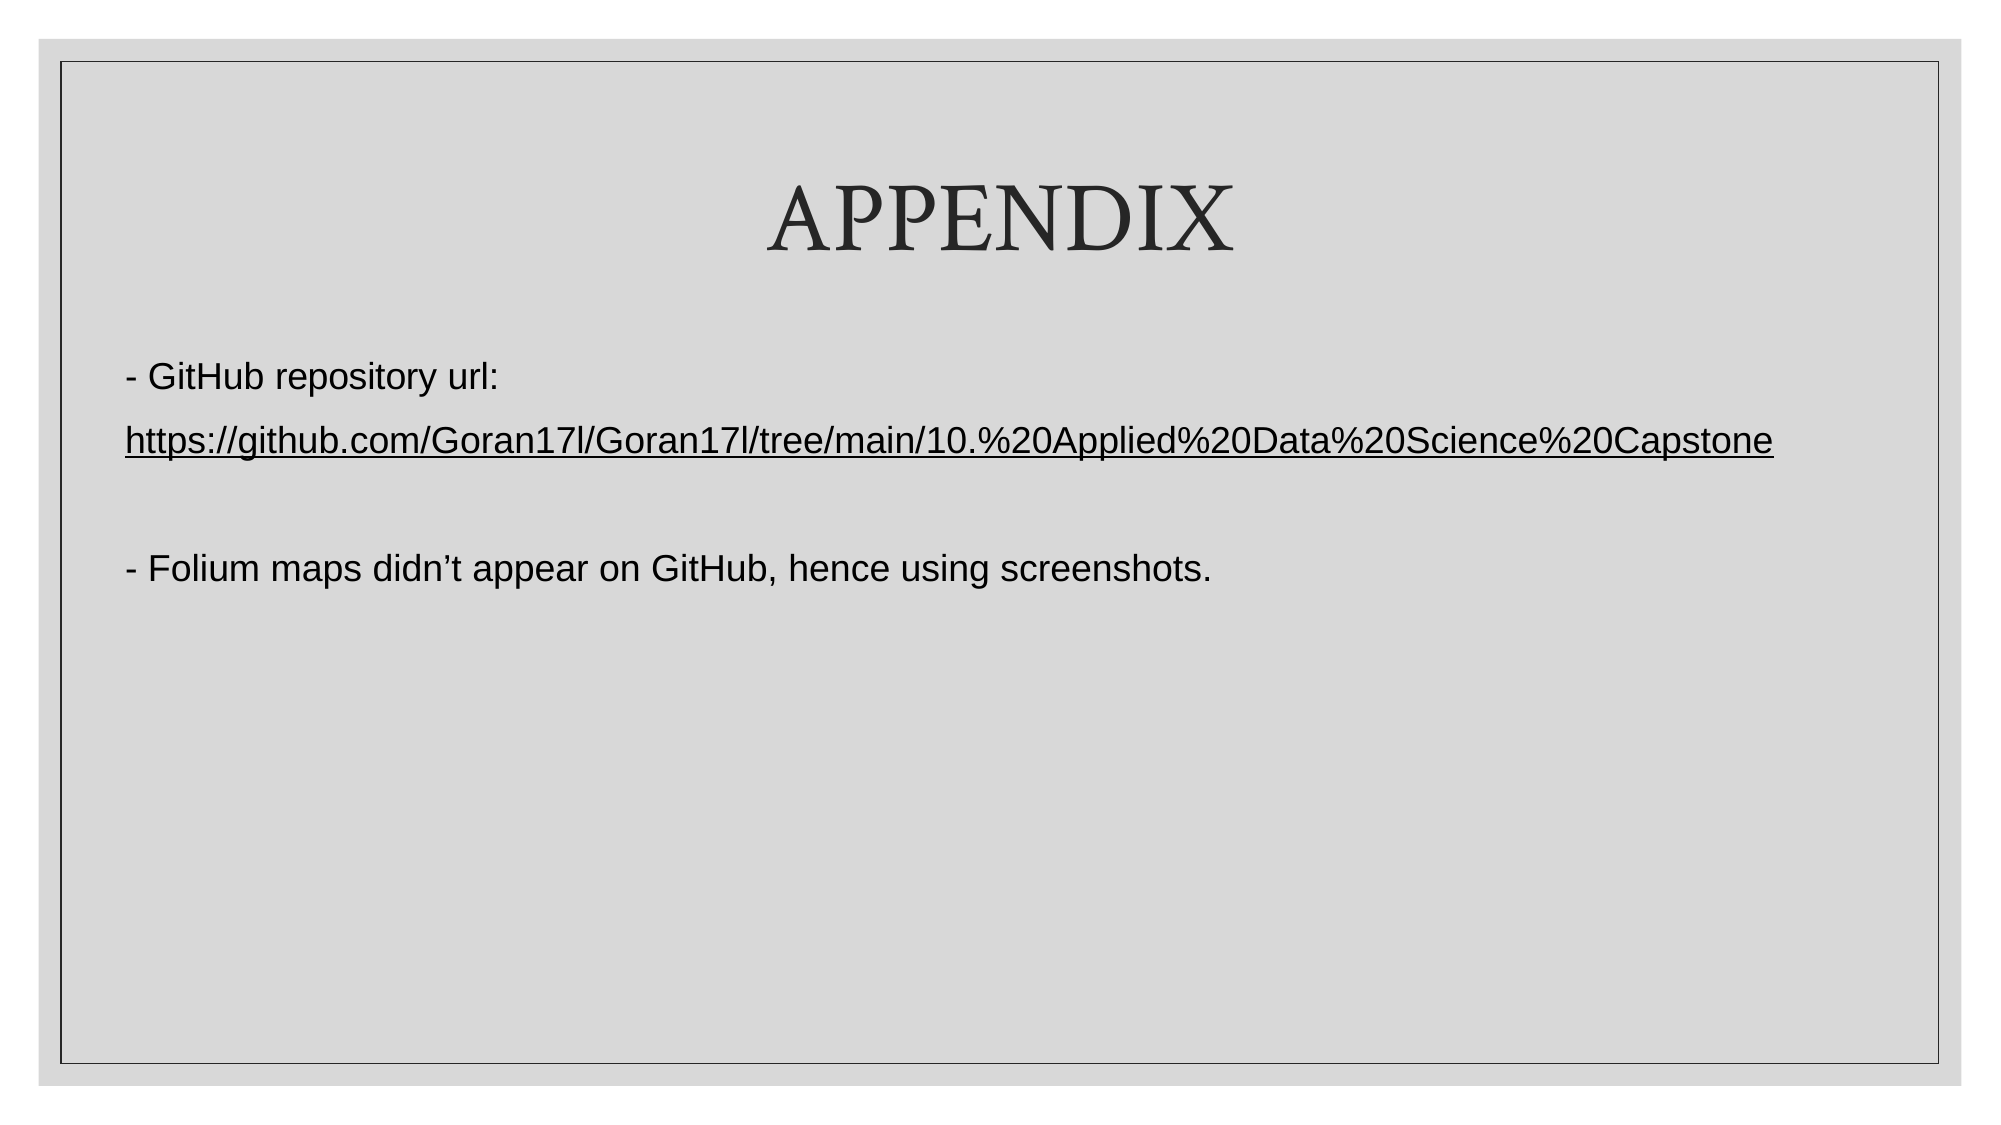

# APPENDIX
- GitHub repository url:
https://github.com/Goran17l/Goran17l/tree/main/10.%20Applied%20Data%20Science%20Capstone

- Folium maps didn’t appear on GitHub, hence using screenshots.